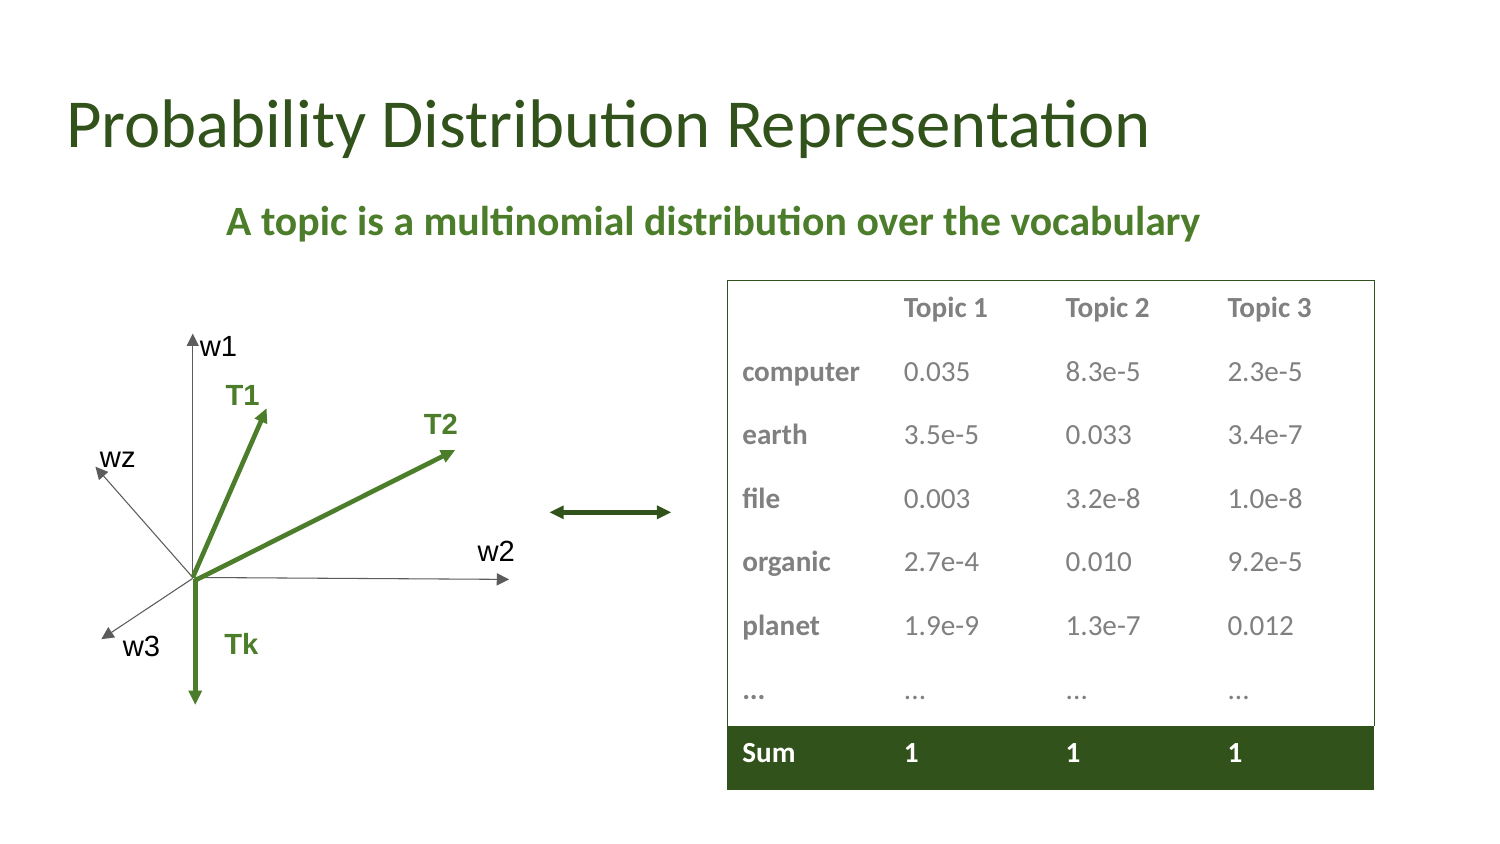

# Probability Distribution Representation
A topic is a multinomial distribution over the vocabulary
|  | Topic 1 | Topic 2 | Topic 3 |
| --- | --- | --- | --- |
| computer | 0.035 | 8.3e-5 | 2.3e-5 |
| earth | 3.5e-5 | 0.033 | 3.4e-7 |
| file | 0.003 | 3.2e-8 | 1.0e-8 |
| organic | 2.7e-4 | 0.010 | 9.2e-5 |
| planet | 1.9e-9 | 1.3e-7 | 0.012 |
| ... | ... | ... | ... |
| Sum | 1 | 1 | 1 |
w1
T1
T2
wz
w2
Tk
w3